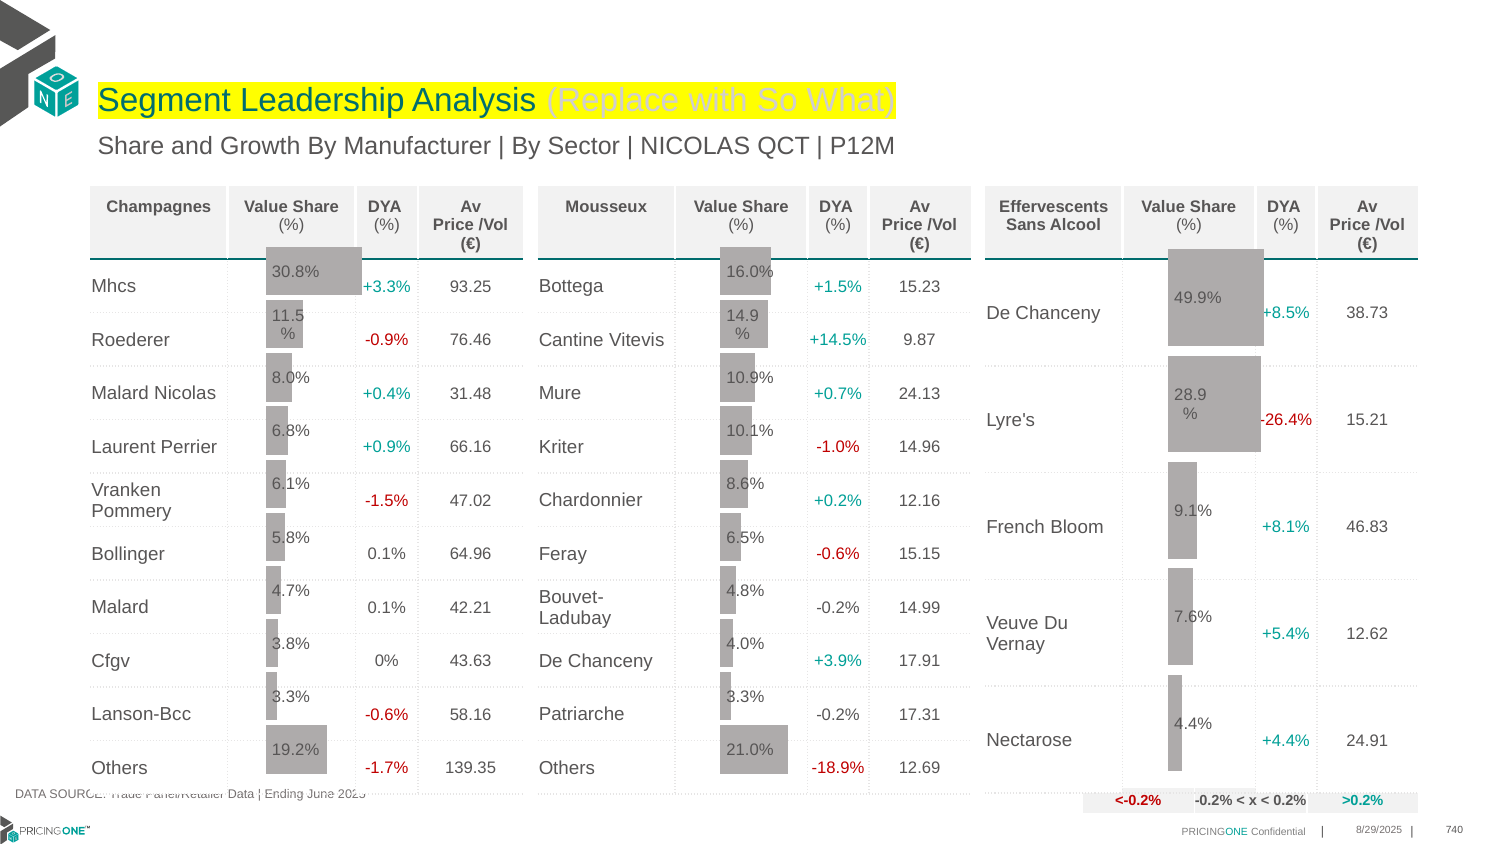

# Segment Leadership Analysis (Replace with So What)
Share and Growth By Manufacturer | By Sector | NICOLAS QCT | P12M
| Mousseux | Value Share (%) | DYA (%) | Av Price /Vol (€) |
| --- | --- | --- | --- |
| Bottega |  | +1.5% | 15.23 |
| Cantine Vitevis |  | +14.5% | 9.87 |
| Mure |  | +0.7% | 24.13 |
| Kriter |  | -1.0% | 14.96 |
| Chardonnier |  | +0.2% | 12.16 |
| Feray |  | -0.6% | 15.15 |
| Bouvet-Ladubay |  | -0.2% | 14.99 |
| De Chanceny |  | +3.9% | 17.91 |
| Patriarche |  | -0.2% | 17.31 |
| Others |  | -18.9% | 12.69 |
| Champagnes | Value Share (%) | DYA (%) | Av Price /Vol (€) |
| --- | --- | --- | --- |
| Mhcs |  | +3.3% | 93.25 |
| Roederer |  | -0.9% | 76.46 |
| Malard Nicolas |  | +0.4% | 31.48 |
| Laurent Perrier |  | +0.9% | 66.16 |
| Vranken Pommery |  | -1.5% | 47.02 |
| Bollinger |  | 0.1% | 64.96 |
| Malard |  | 0.1% | 42.21 |
| Cfgv |  | 0% | 43.63 |
| Lanson-Bcc |  | -0.6% | 58.16 |
| Others |  | -1.7% | 139.35 |
| Effervescents Sans Alcool | Value Share (%) | DYA (%) | Av Price /Vol (€) |
| --- | --- | --- | --- |
| De Chanceny |  | +8.5% | 38.73 |
| Lyre's |  | -26.4% | 15.21 |
| French Bloom |  | +8.1% | 46.83 |
| Veuve Du Vernay |  | +5.4% | 12.62 |
| Nectarose |  | +4.4% | 24.91 |

### Chart

| Category | Champagnes | NICOLAS QCT |
|---|---|
|  | 0.30754418487306306 |

### Chart

| Category | Mousseux | NICOLAS QCT |
|---|---|
|  | 0.15985910852342416 |

### Chart

| Category | Effervescents Sans Alcool | NICOLAS QCT |
|---|---|
|  | 0.49918972450633214 |
DATA SOURCE: Trade Panel/Retailer Data | Ending June 2025
| <-0.2% | -0.2% < x < 0.2% | >0.2% |
| --- | --- | --- |

8/29/2025
740